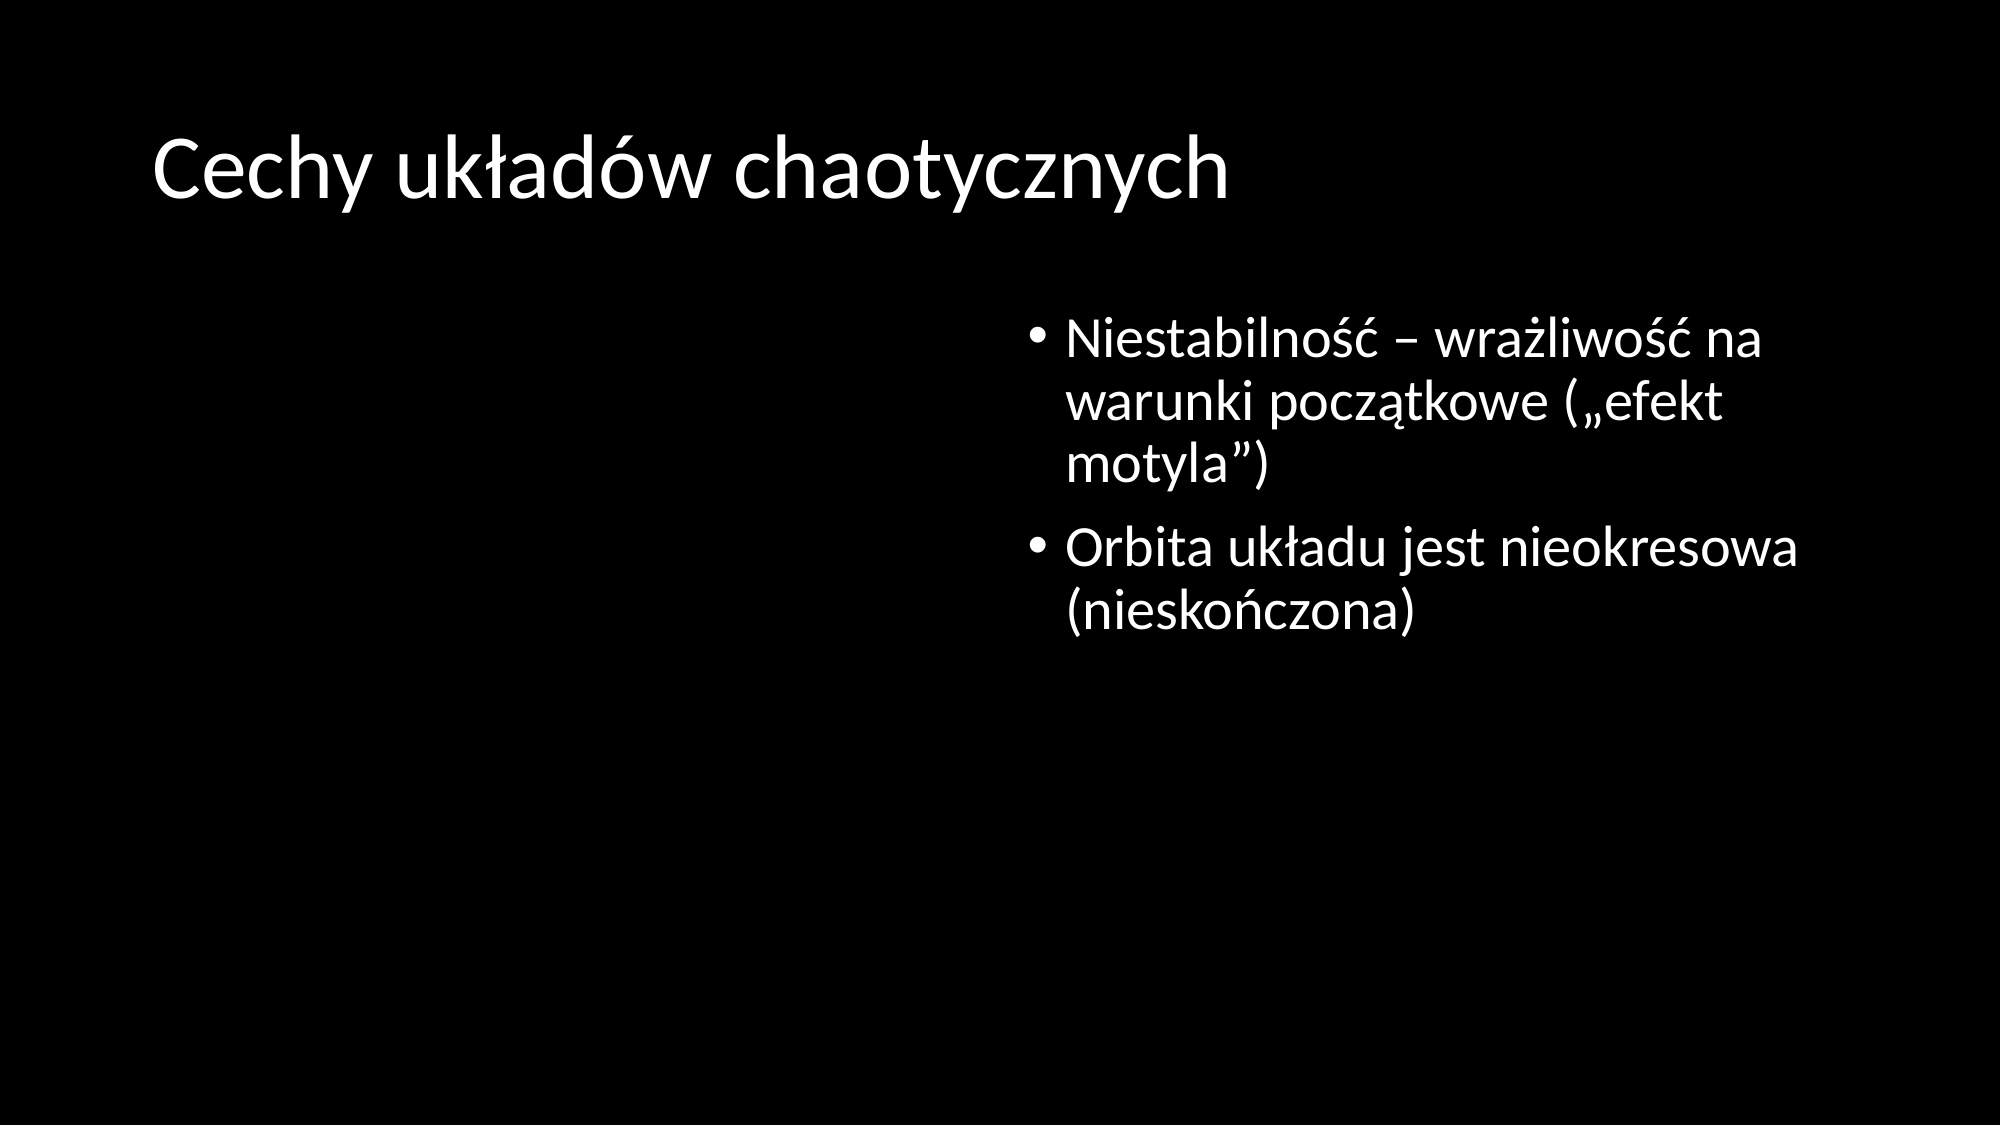

# Cechy układów chaotycznych

Niestabilność – wrażliwość na warunki początkowe („efekt motyla”)
Orbita układu jest nieokresowa (nieskończona)